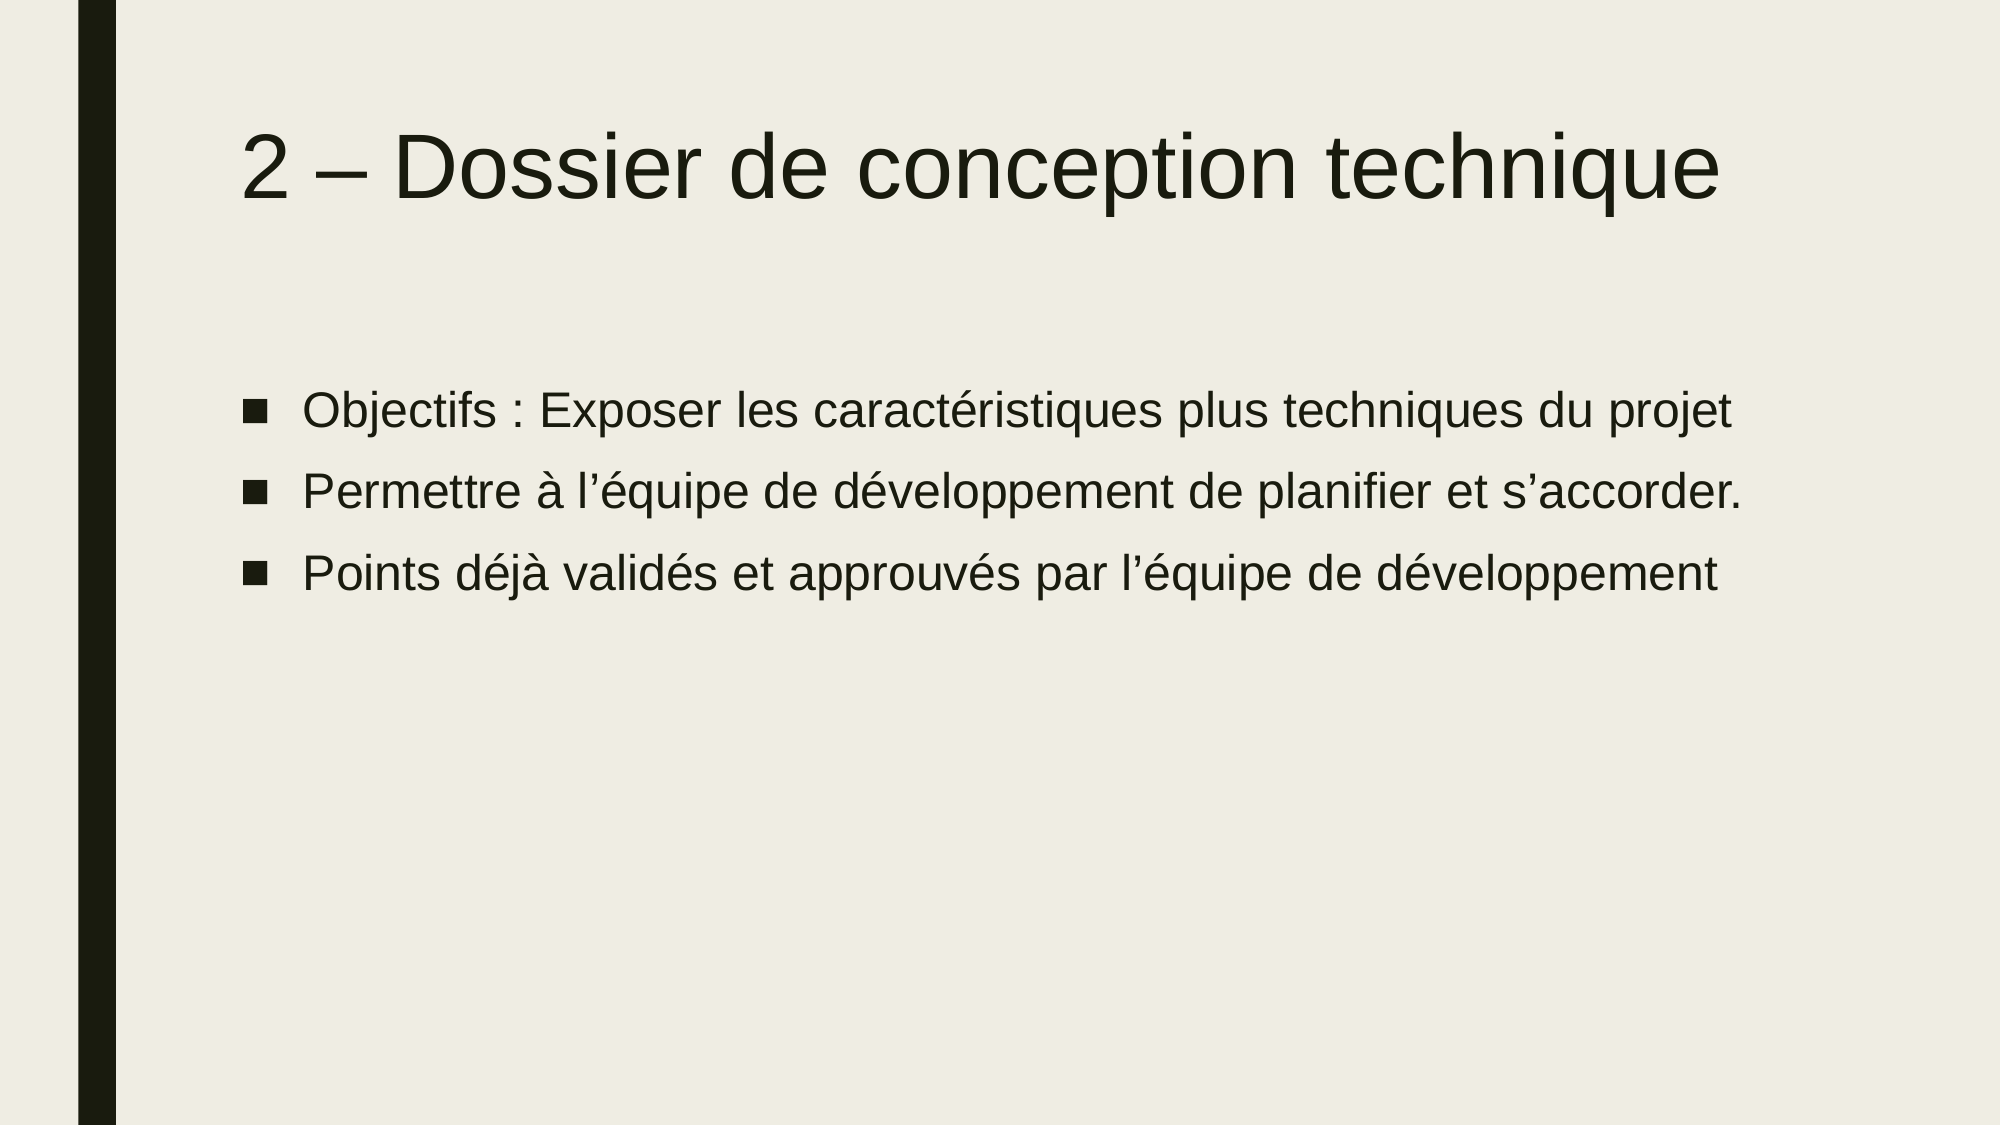

# 2 – Dossier de conception technique
Objectifs : Exposer les caractéristiques plus techniques du projet
Permettre à l’équipe de développement de planifier et s’accorder.
Points déjà validés et approuvés par l’équipe de développement